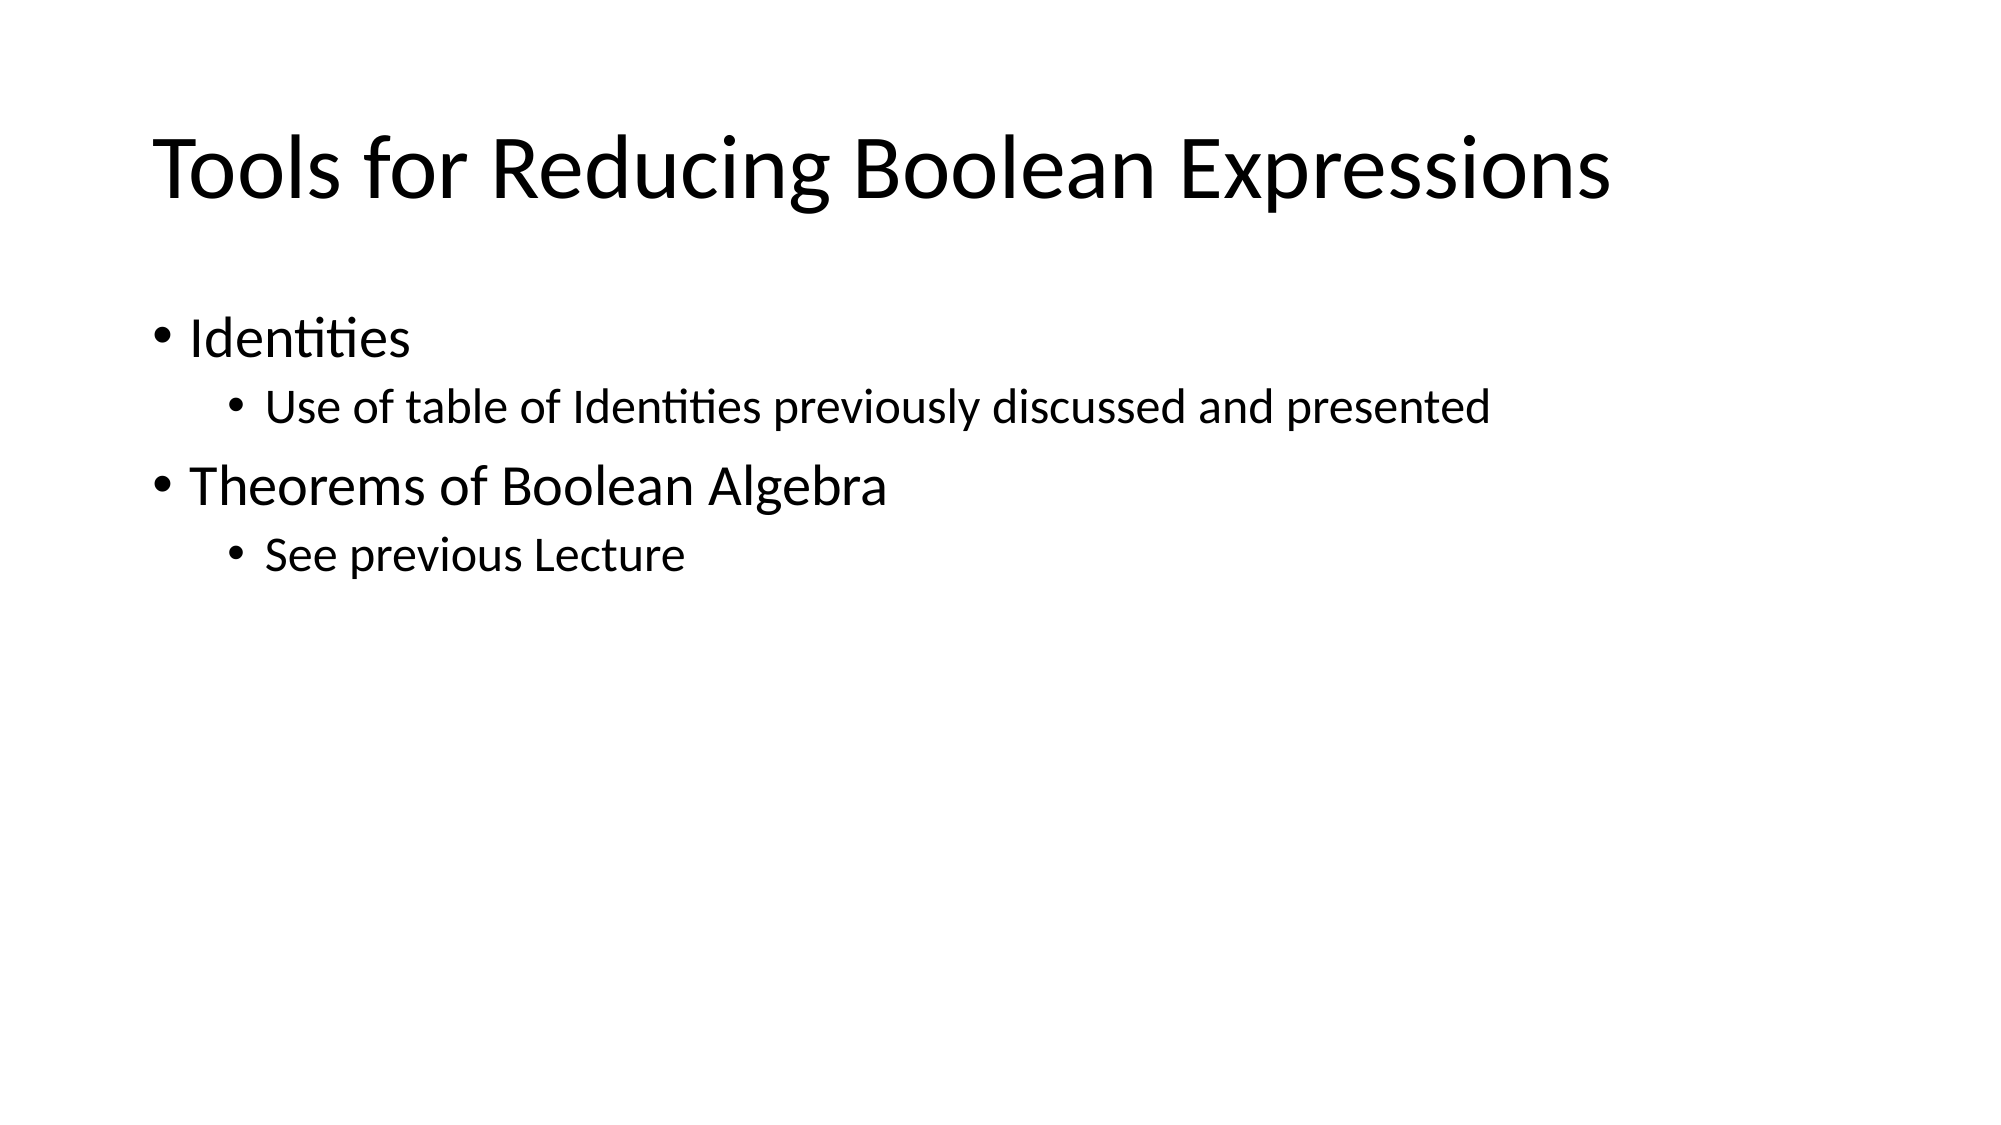

# Tools for Reducing Boolean Expressions
Identities
Use of table of Identities previously discussed and presented
Theorems of Boolean Algebra
See previous Lecture